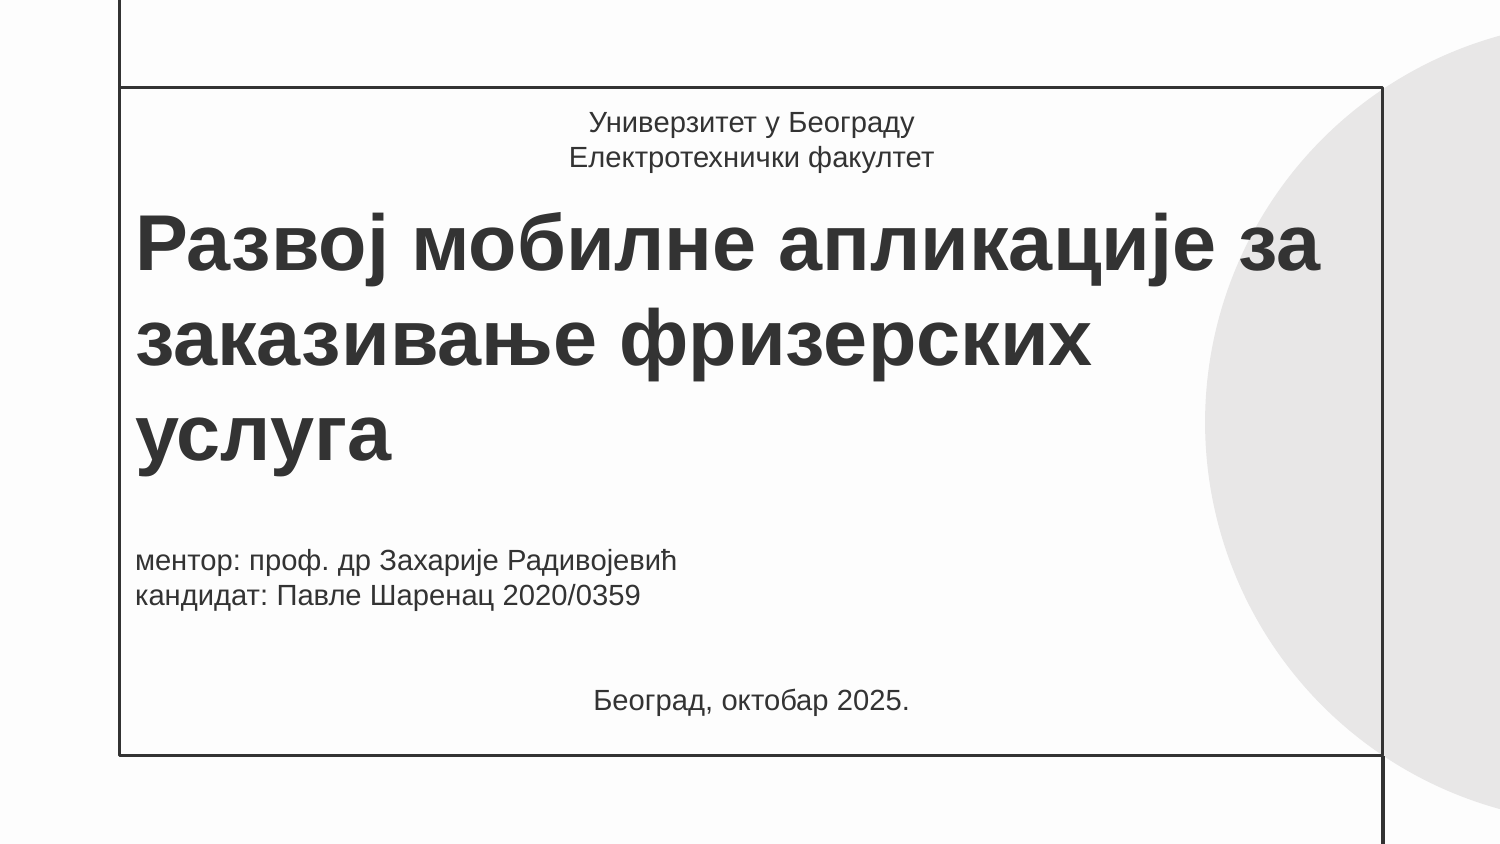

Универзитет у Београду
Електротехнички факултет
# Развој мобилне апликације за заказивање фризерских услуга

ментор: проф. др Захарије Радивојевић
кандидат: Павле Шаренац 2020/0359

Београд, октобар 2025.